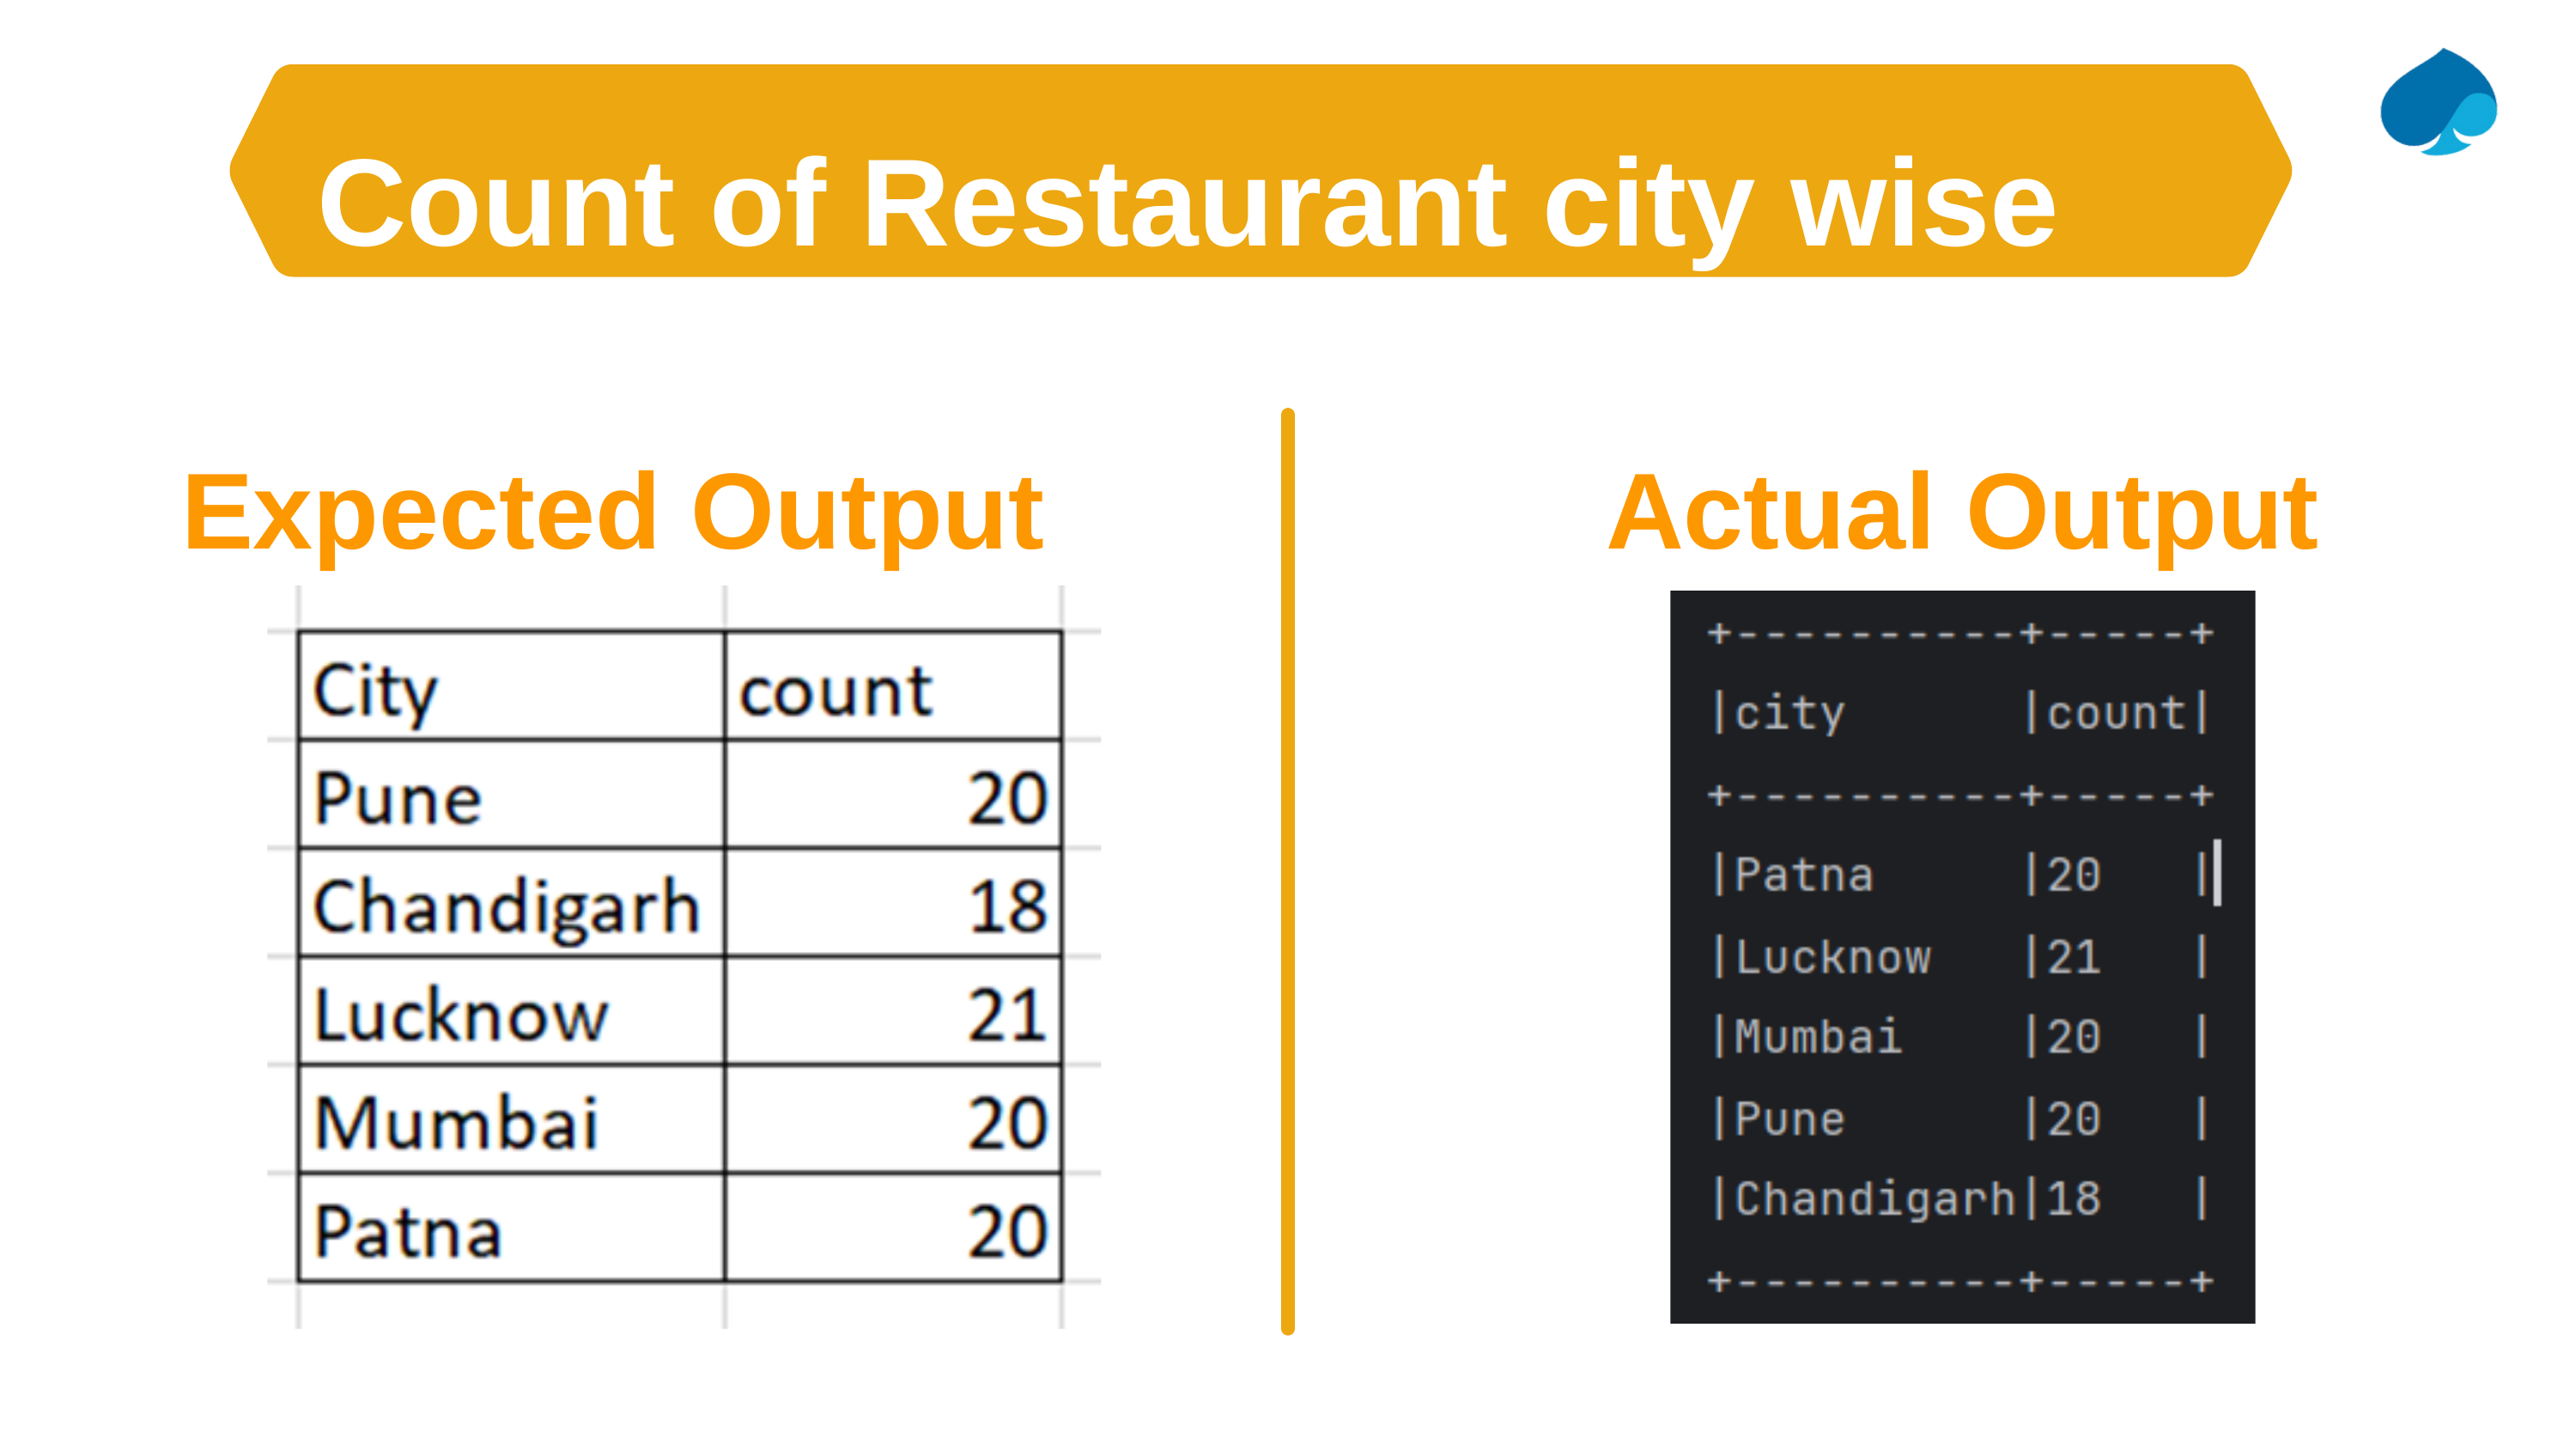

Count of Restaurant city wise

Expected Output
Actual Output